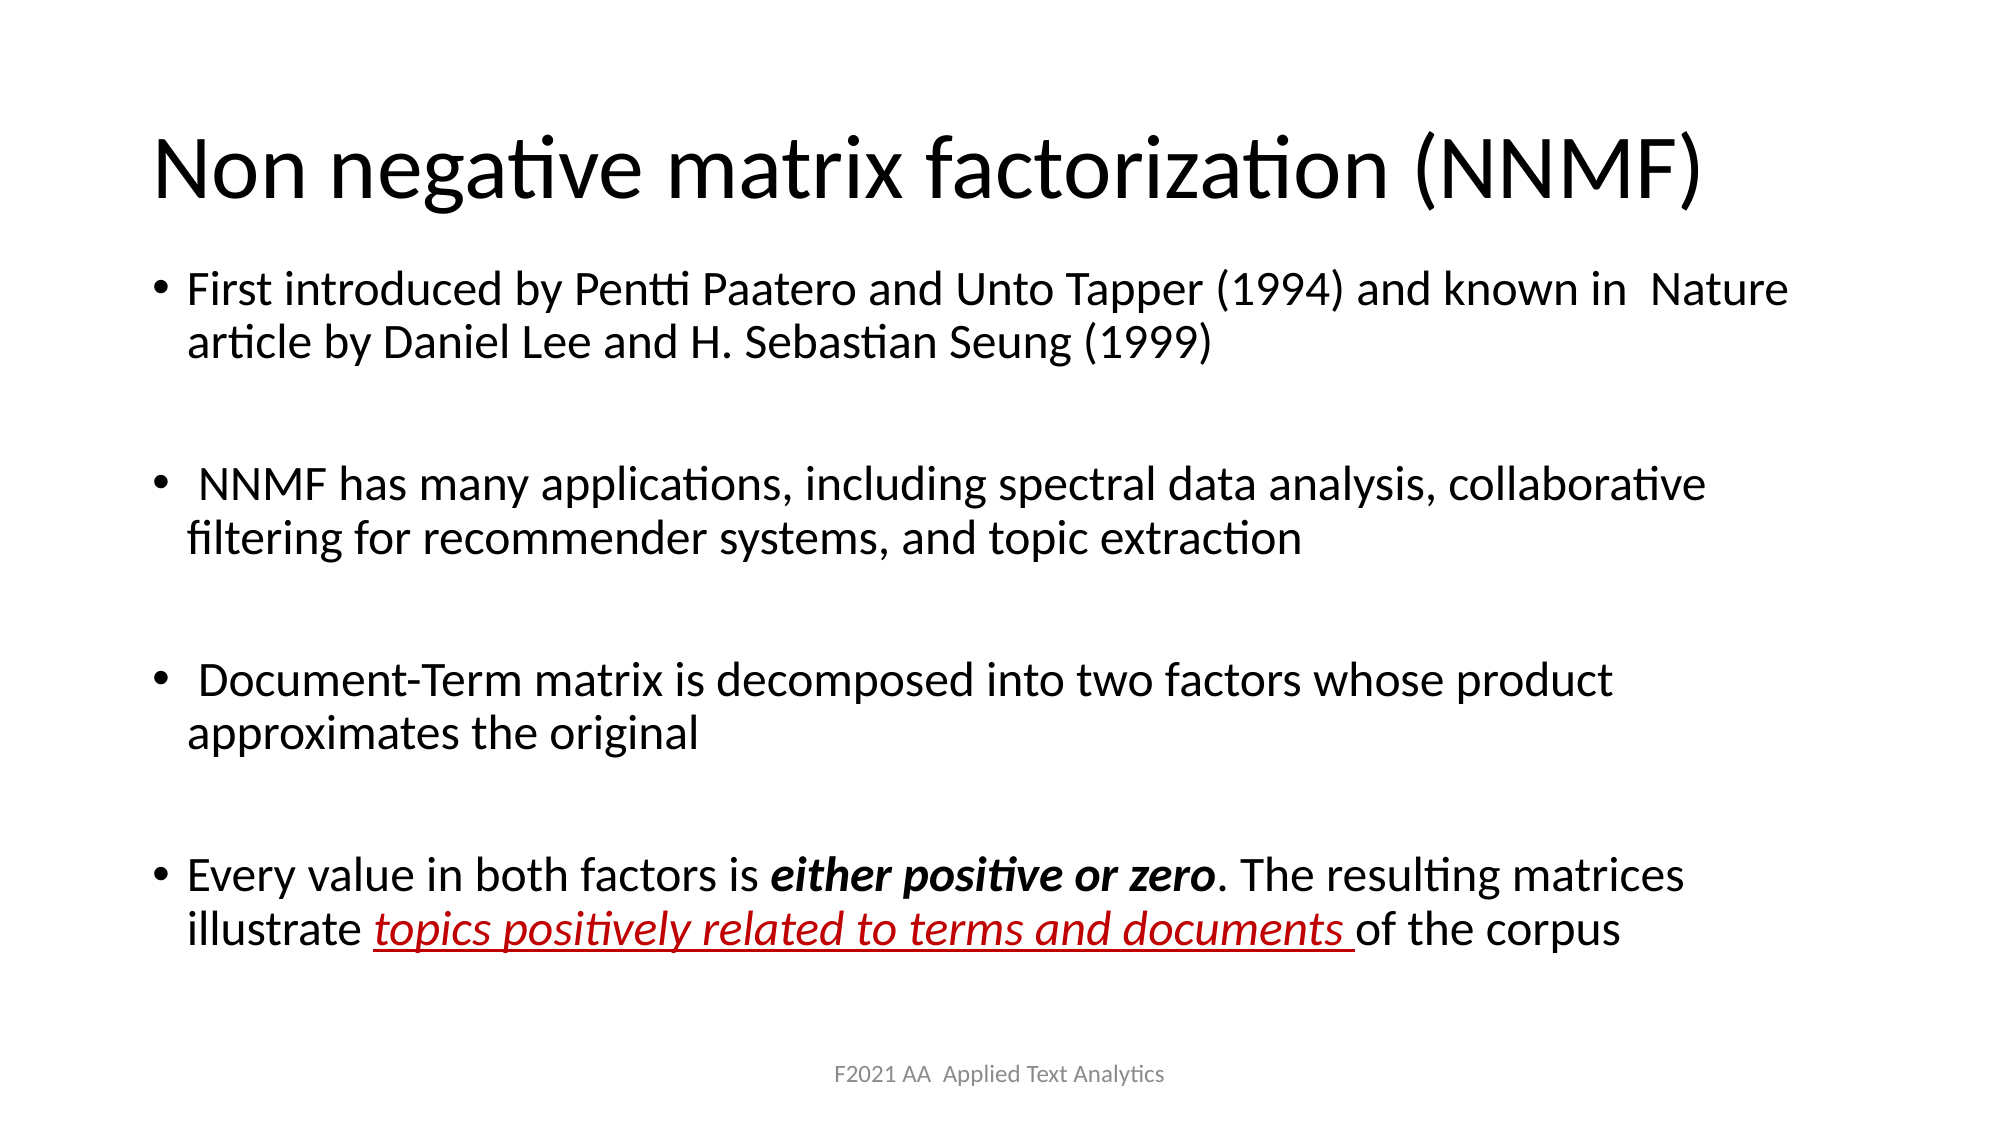

# Non negative matrix factorization (NNMF)
First introduced by Pentti Paatero and Unto Tapper (1994) and known in  Nature article by Daniel Lee and H. Sebastian Seung (1999)

 NNMF has many applications, including spectral data analysis, collaborative filtering for recommender systems, and topic extraction

 Document-Term matrix is decomposed into two factors whose product approximates the original

Every value in both factors is either positive or zero. The resulting matrices illustrate topics positively related to terms and documents of the corpus

F2021 AA  Applied Text Analytics